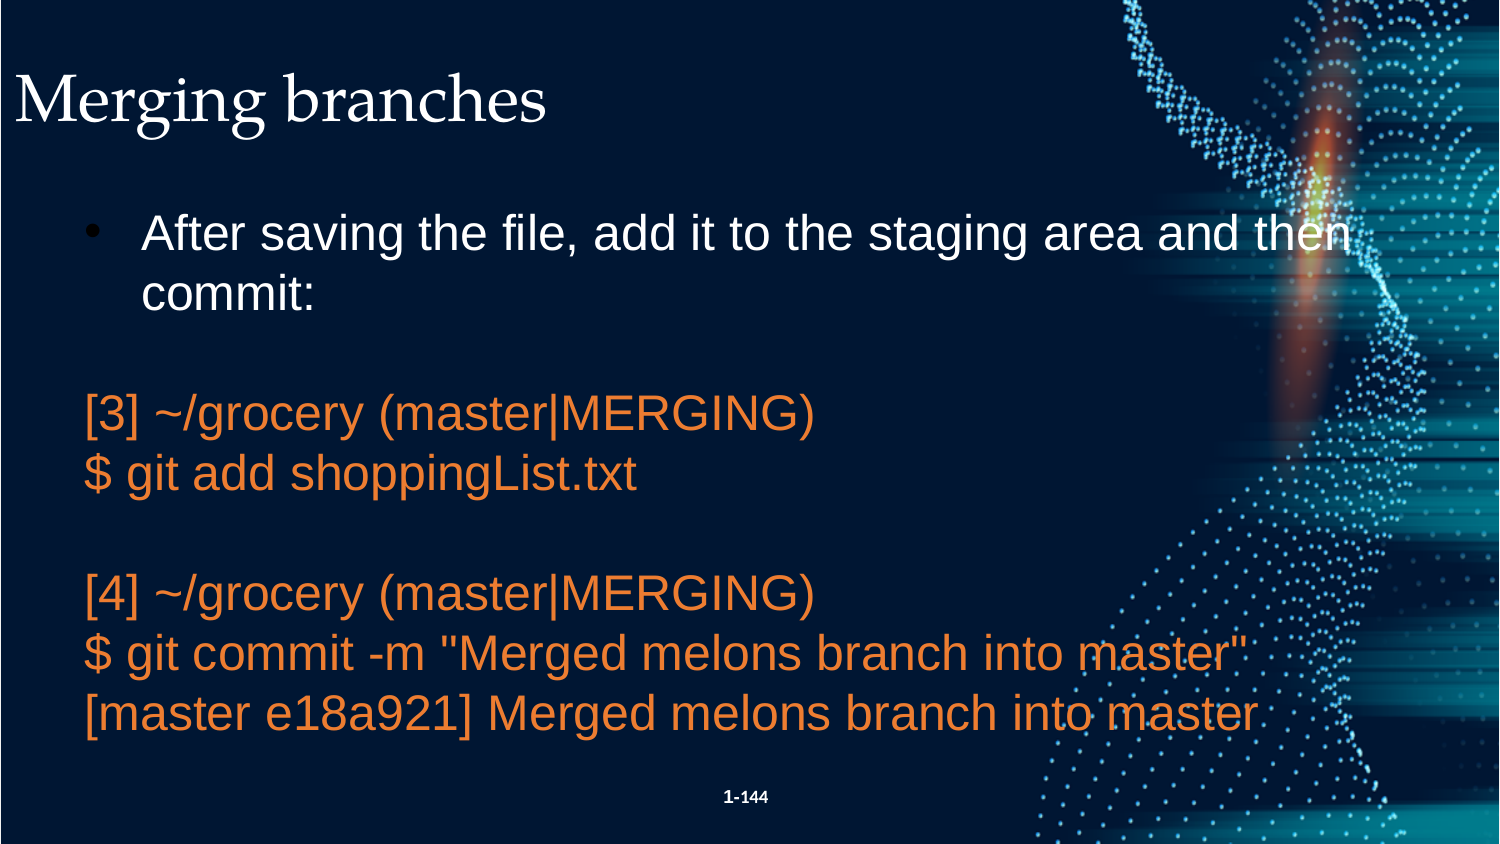

Merging branches
After saving the file, add it to the staging area and then commit:

[3] ~/grocery (master|MERGING)
$ git add shoppingList.txt

[4] ~/grocery (master|MERGING)
$ git commit -m "Merged melons branch into master"
[master e18a921] Merged melons branch into master
1-144